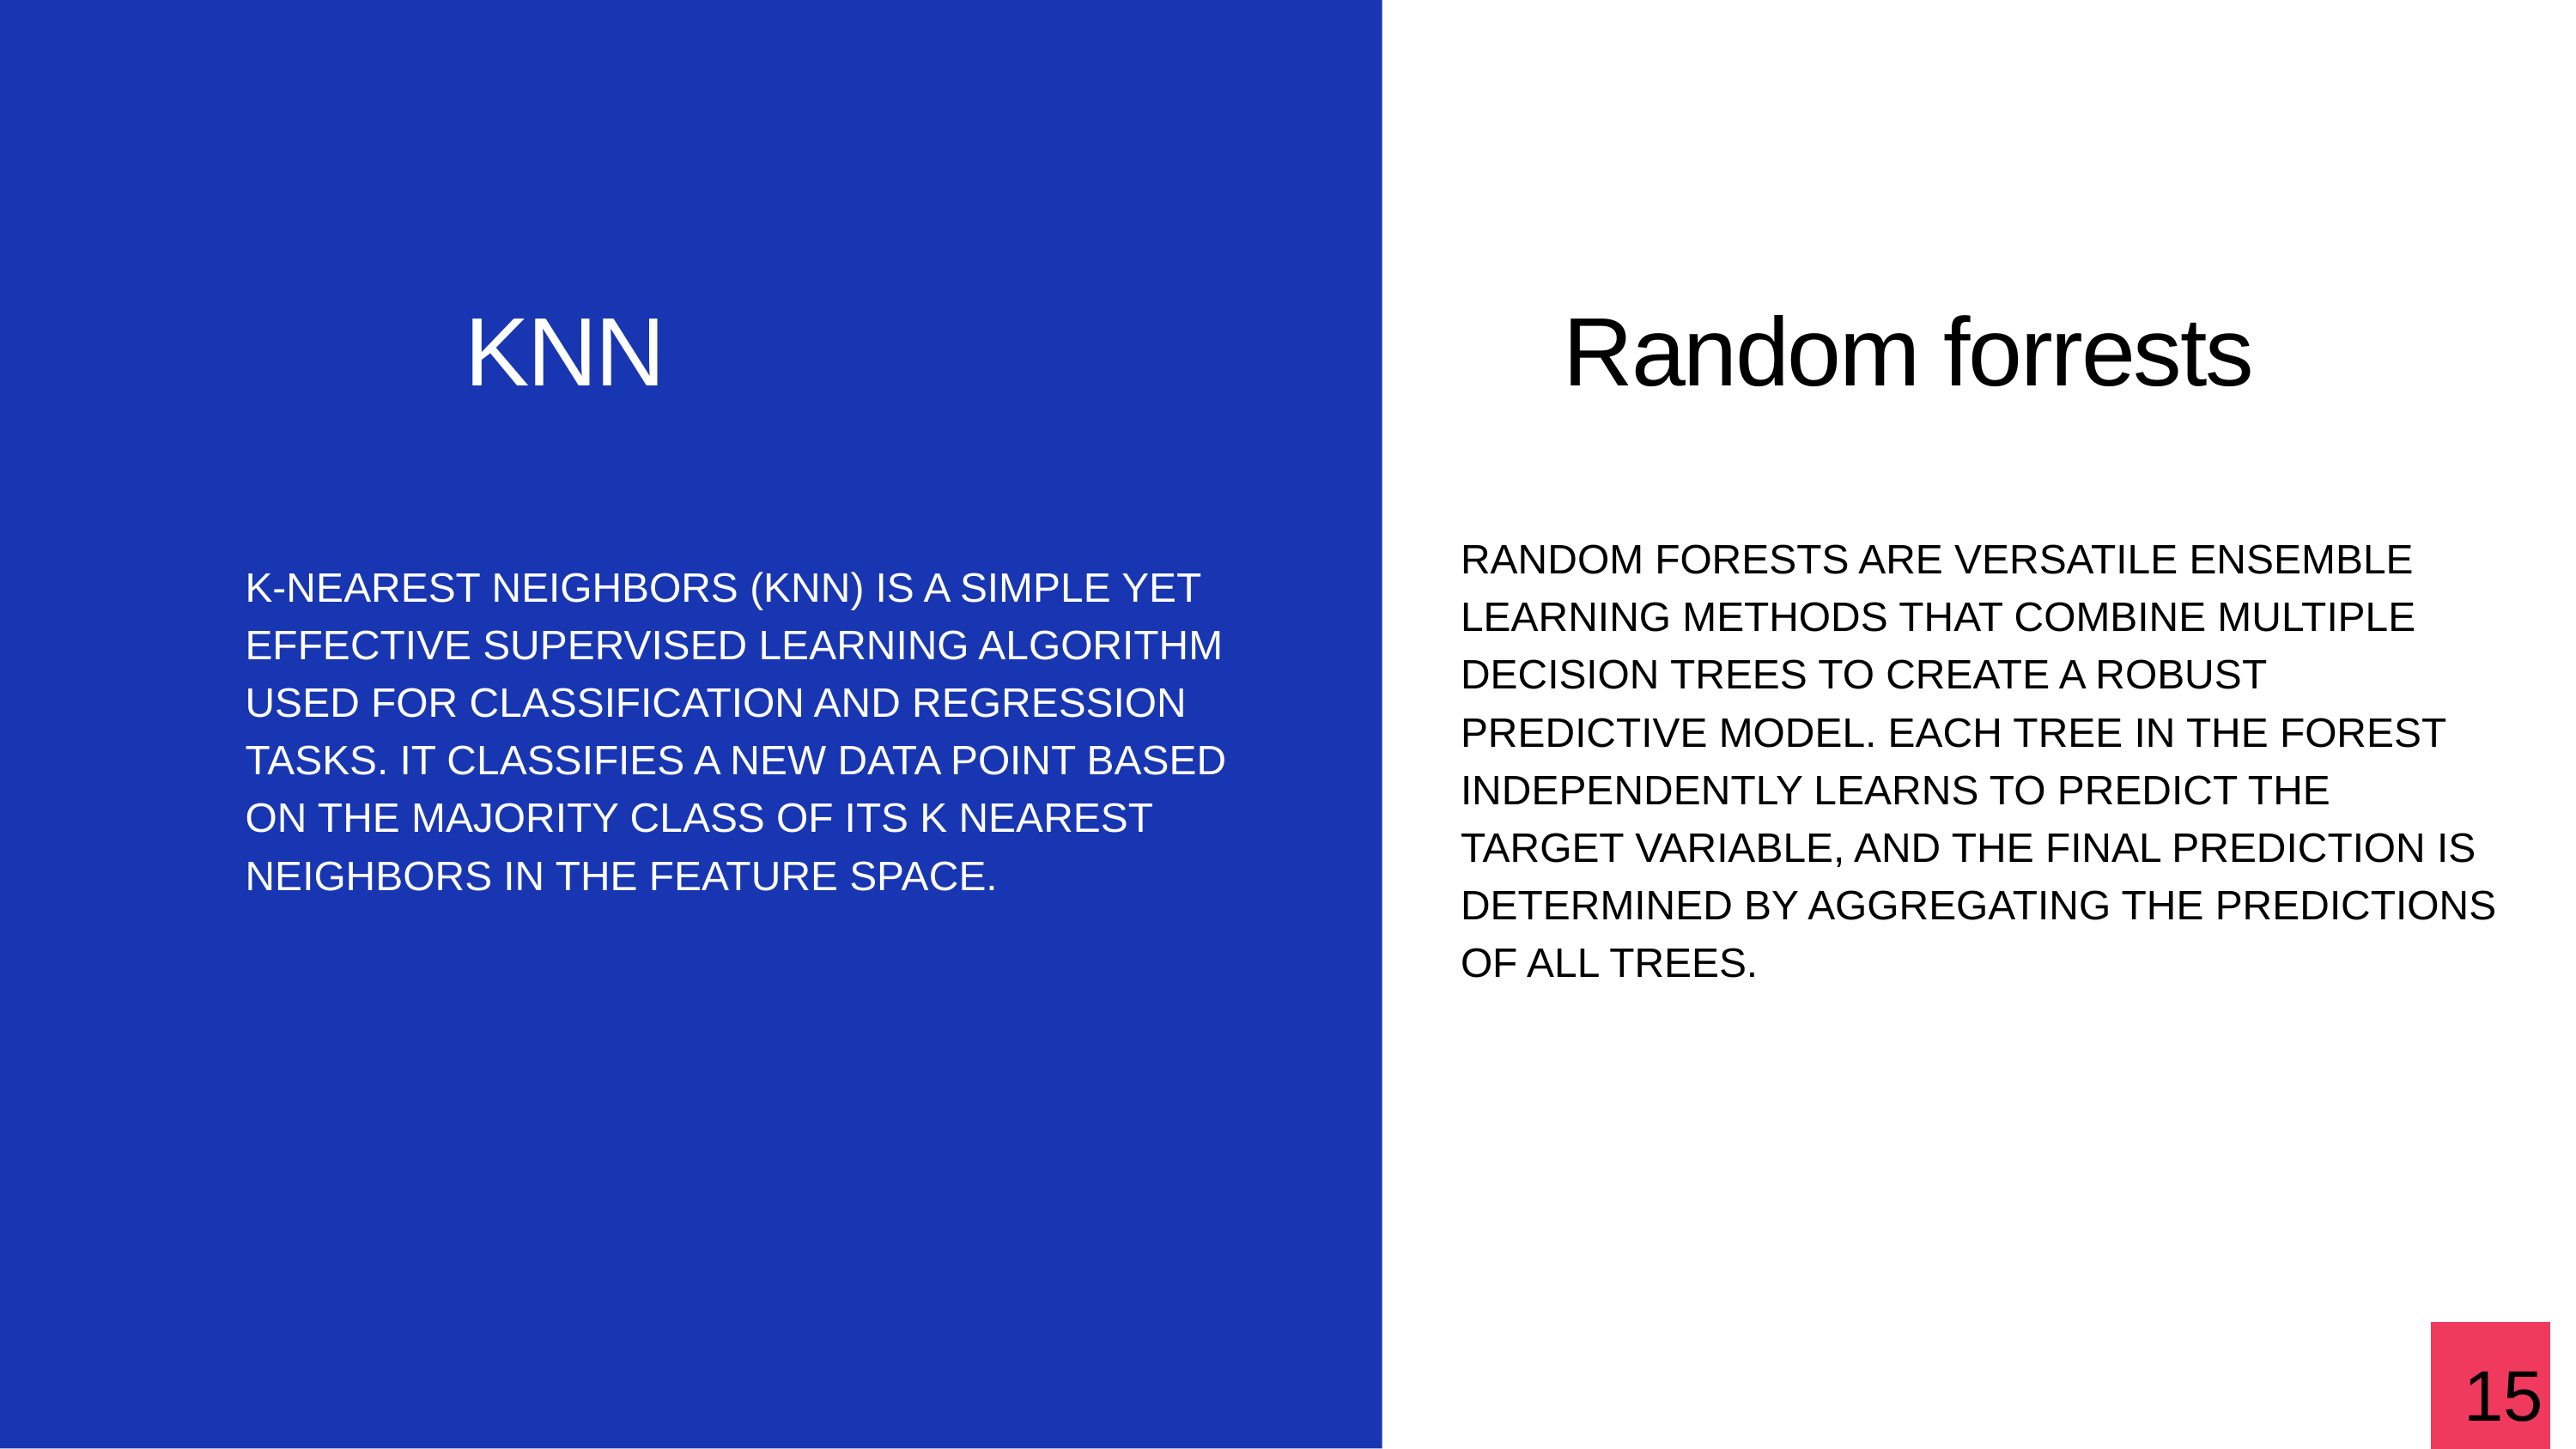

KNN
Random forrests
RANDOM FORESTS ARE VERSATILE ENSEMBLE LEARNING METHODS THAT COMBINE MULTIPLE DECISION TREES TO CREATE A ROBUST PREDICTIVE MODEL. EACH TREE IN THE FOREST INDEPENDENTLY LEARNS TO PREDICT THE TARGET VARIABLE, AND THE FINAL PREDICTION IS DETERMINED BY AGGREGATING THE PREDICTIONS OF ALL TREES.
K-NEAREST NEIGHBORS (KNN) IS A SIMPLE YET EFFECTIVE SUPERVISED LEARNING ALGORITHM USED FOR CLASSIFICATION AND REGRESSION TASKS. IT CLASSIFIES A NEW DATA POINT BASED ON THE MAJORITY CLASS OF ITS K NEAREST NEIGHBORS IN THE FEATURE SPACE.

15